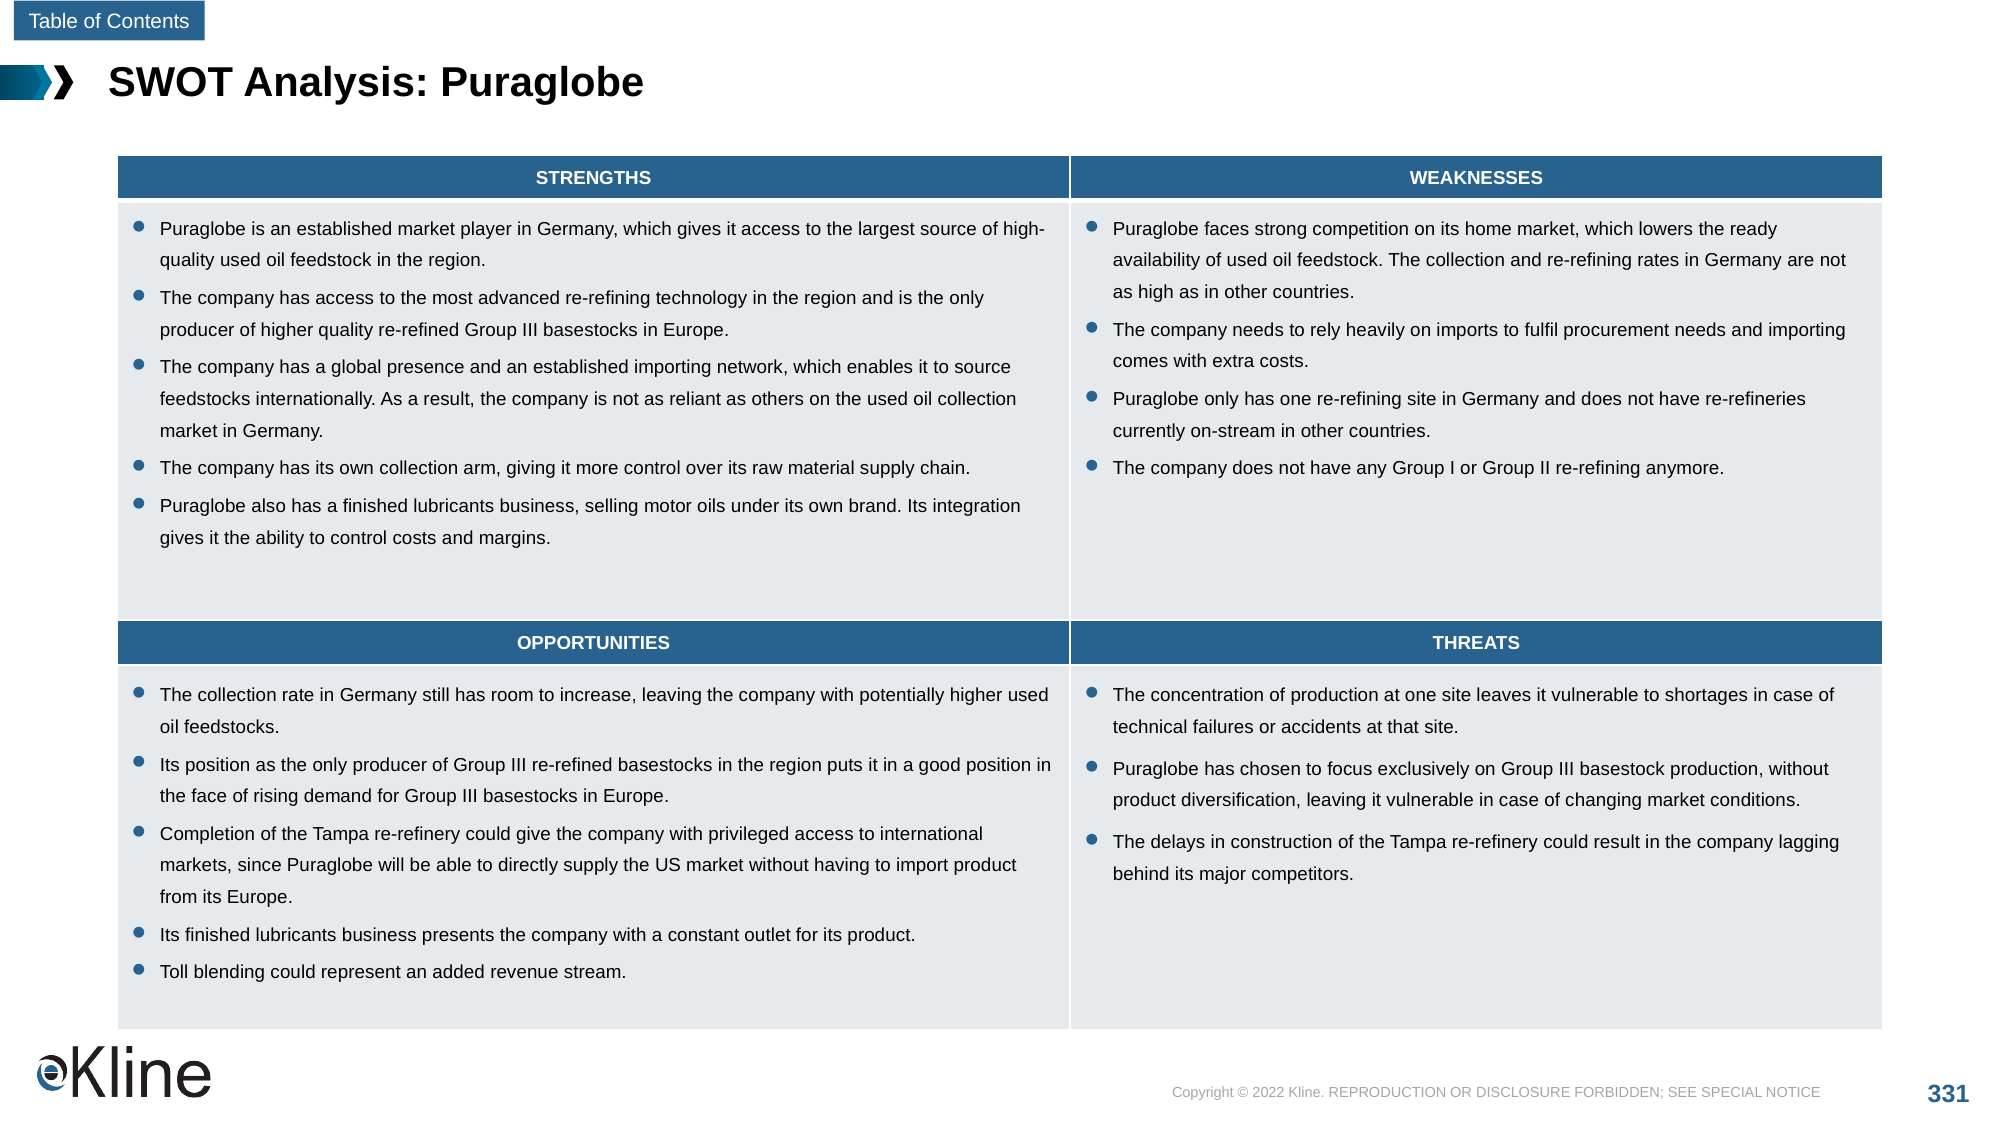

# SWOT Analysis: Puraglobe
| STRENGTHS | WEAKNESSES |
| --- | --- |
| Puraglobe is an established market player in Germany, which gives it access to the largest source of high-quality used oil feedstock in the region. The company has access to the most advanced re-refining technology in the region and is the only producer of higher quality re-refined Group III basestocks in Europe. The company has a global presence and an established importing network, which enables it to source feedstocks internationally. As a result, the company is not as reliant as others on the used oil collection market in Germany. The company has its own collection arm, giving it more control over its raw material supply chain. Puraglobe also has a finished lubricants business, selling motor oils under its own brand. Its integration gives it the ability to control costs and margins. | Puraglobe faces strong competition on its home market, which lowers the ready availability of used oil feedstock. The collection and re-refining rates in Germany are not as high as in other countries. The company needs to rely heavily on imports to fulfil procurement needs and importing comes with extra costs. Puraglobe only has one re-refining site in Germany and does not have re-refineries currently on-stream in other countries. The company does not have any Group I or Group II re-refining anymore. |
| OPPORTUNITIES | THREATS |
| The collection rate in Germany still has room to increase, leaving the company with potentially higher used oil feedstocks. Its position as the only producer of Group III re-refined basestocks in the region puts it in a good position in the face of rising demand for Group III basestocks in Europe. Completion of the Tampa re-refinery could give the company with privileged access to international markets, since Puraglobe will be able to directly supply the US market without having to import product from its Europe. Its finished lubricants business presents the company with a constant outlet for its product. Toll blending could represent an added revenue stream. | The concentration of production at one site leaves it vulnerable to shortages in case of technical failures or accidents at that site. Puraglobe has chosen to focus exclusively on Group III basestock production, without product diversification, leaving it vulnerable in case of changing market conditions. The delays in construction of the Tampa re-refinery could result in the company lagging behind its major competitors. |